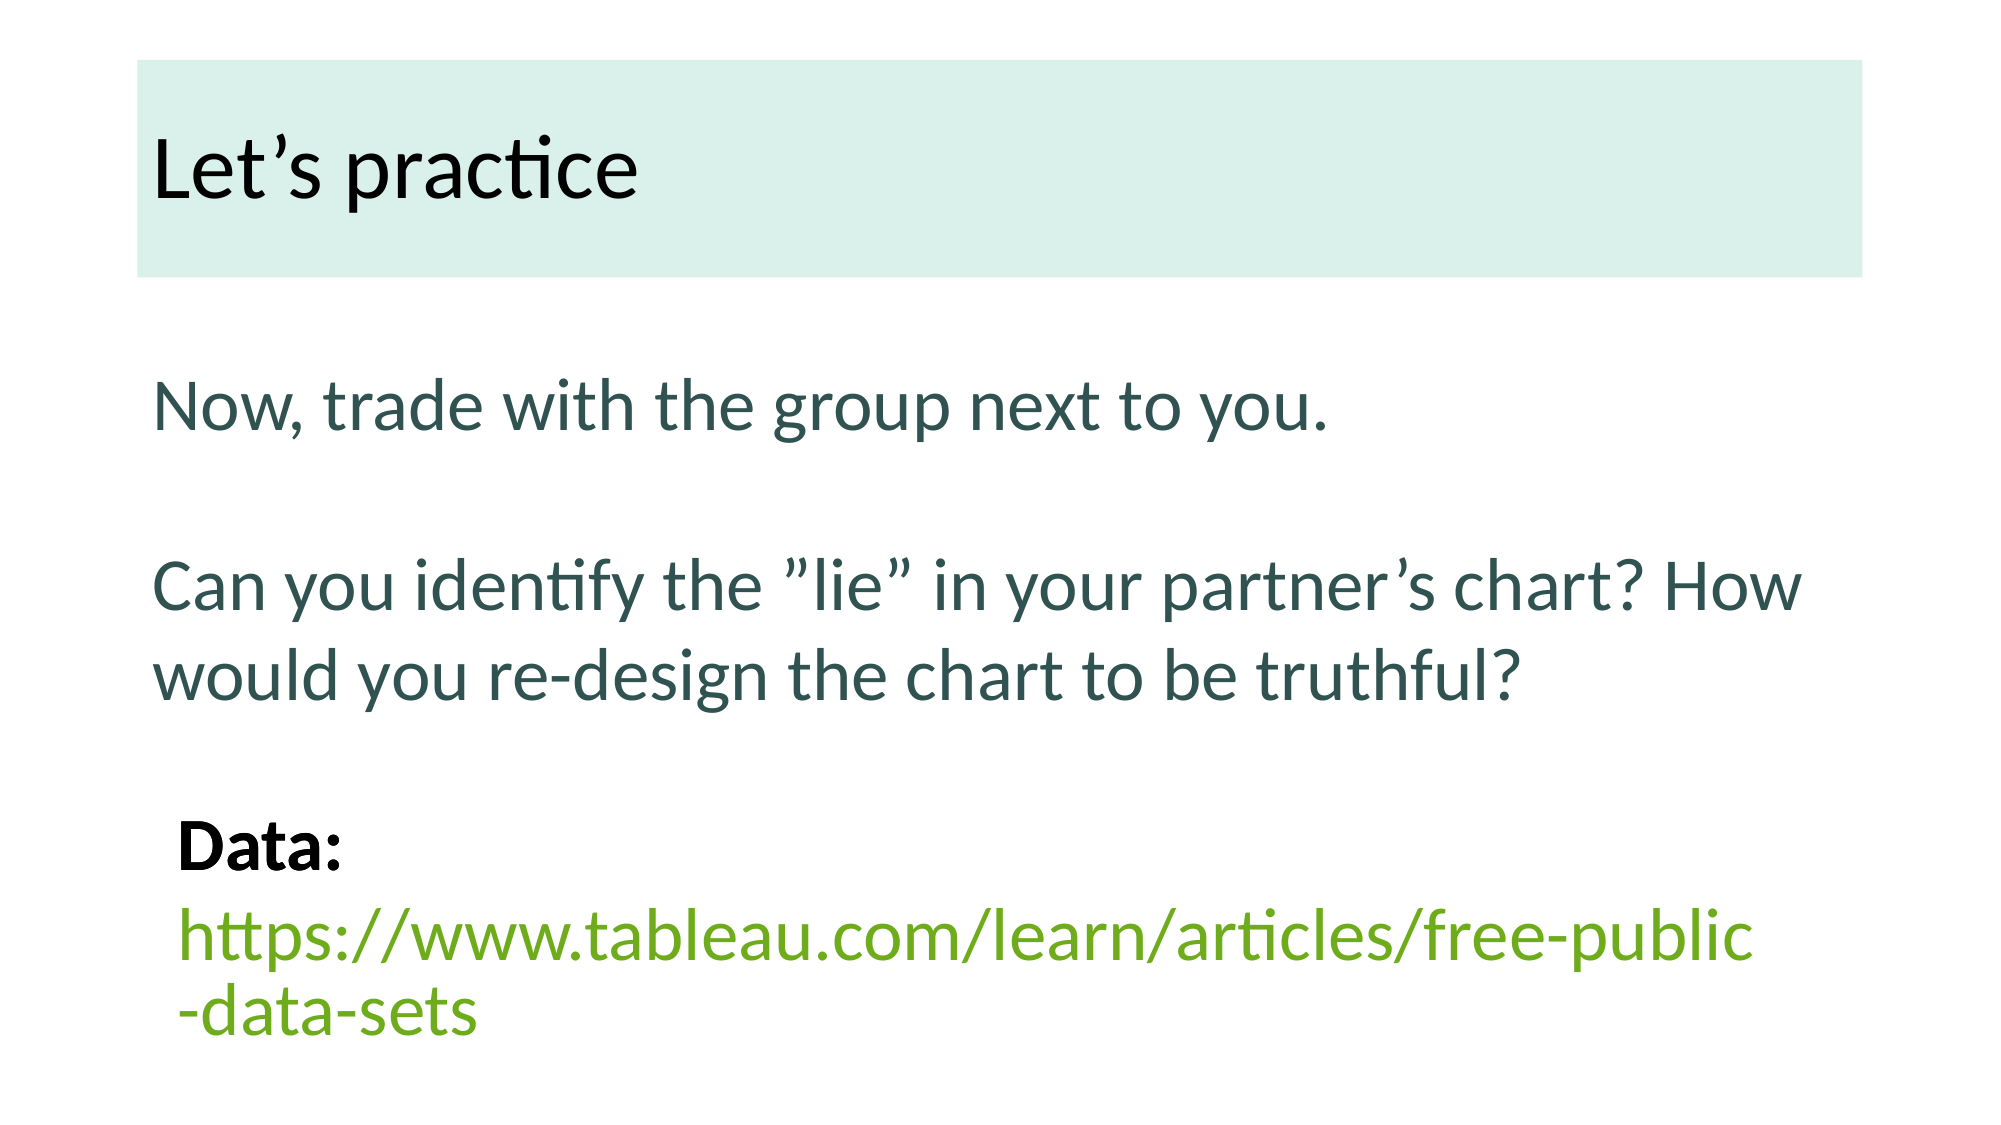

# Let’s practice
Now, trade with the group next to you.

Can you identify the ”lie” in your partner’s chart? How would you re-design the chart to be truthful?
Data:
Data: https://www.tableau.com/learn/articles/free-public-data-sets